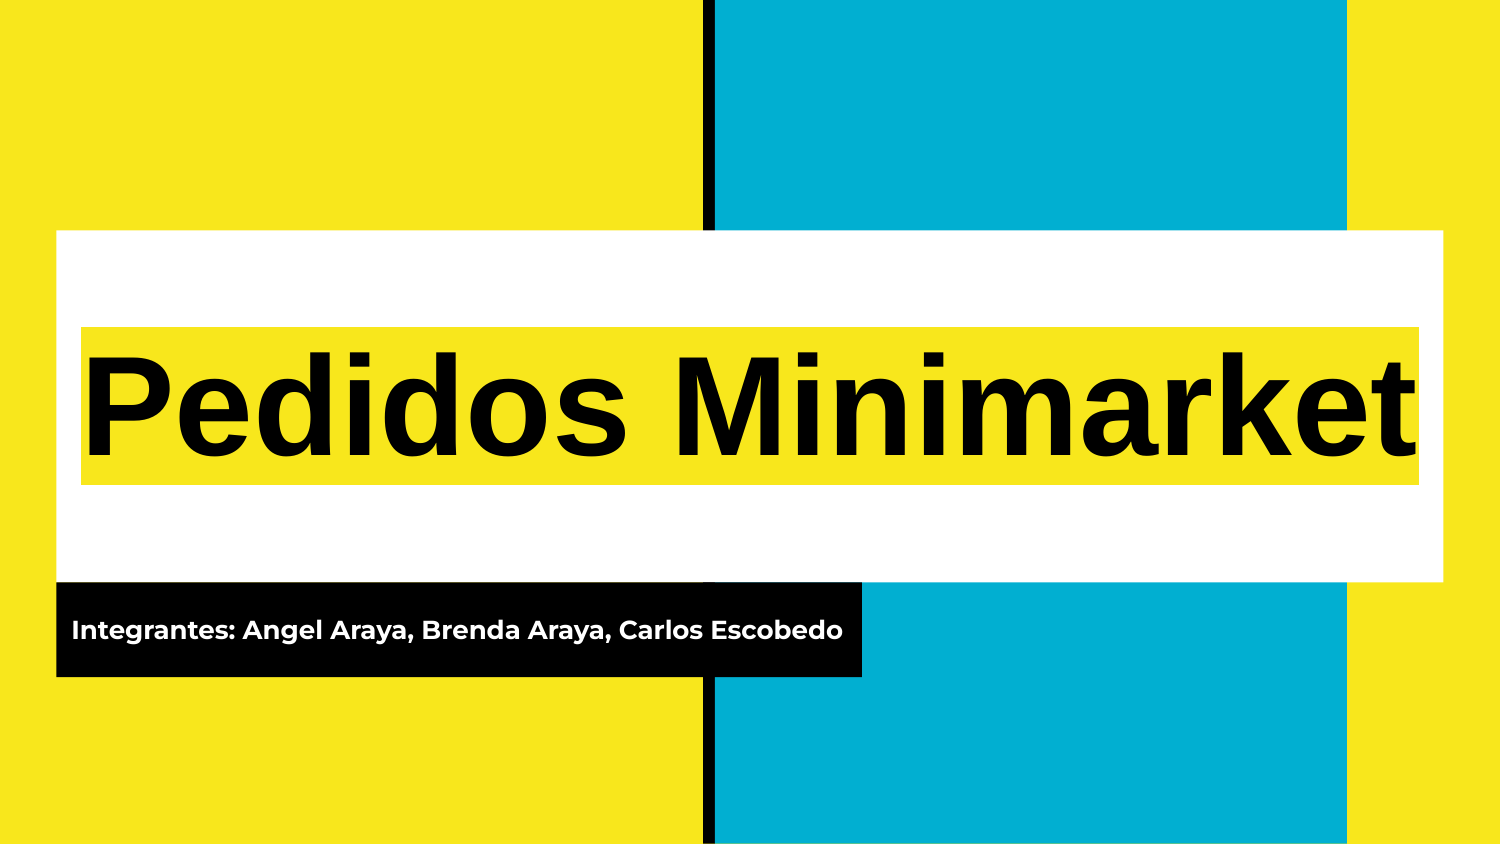

# Pedidos Minimarket
Integrantes: Angel Araya, Brenda Araya, Carlos Escobedo